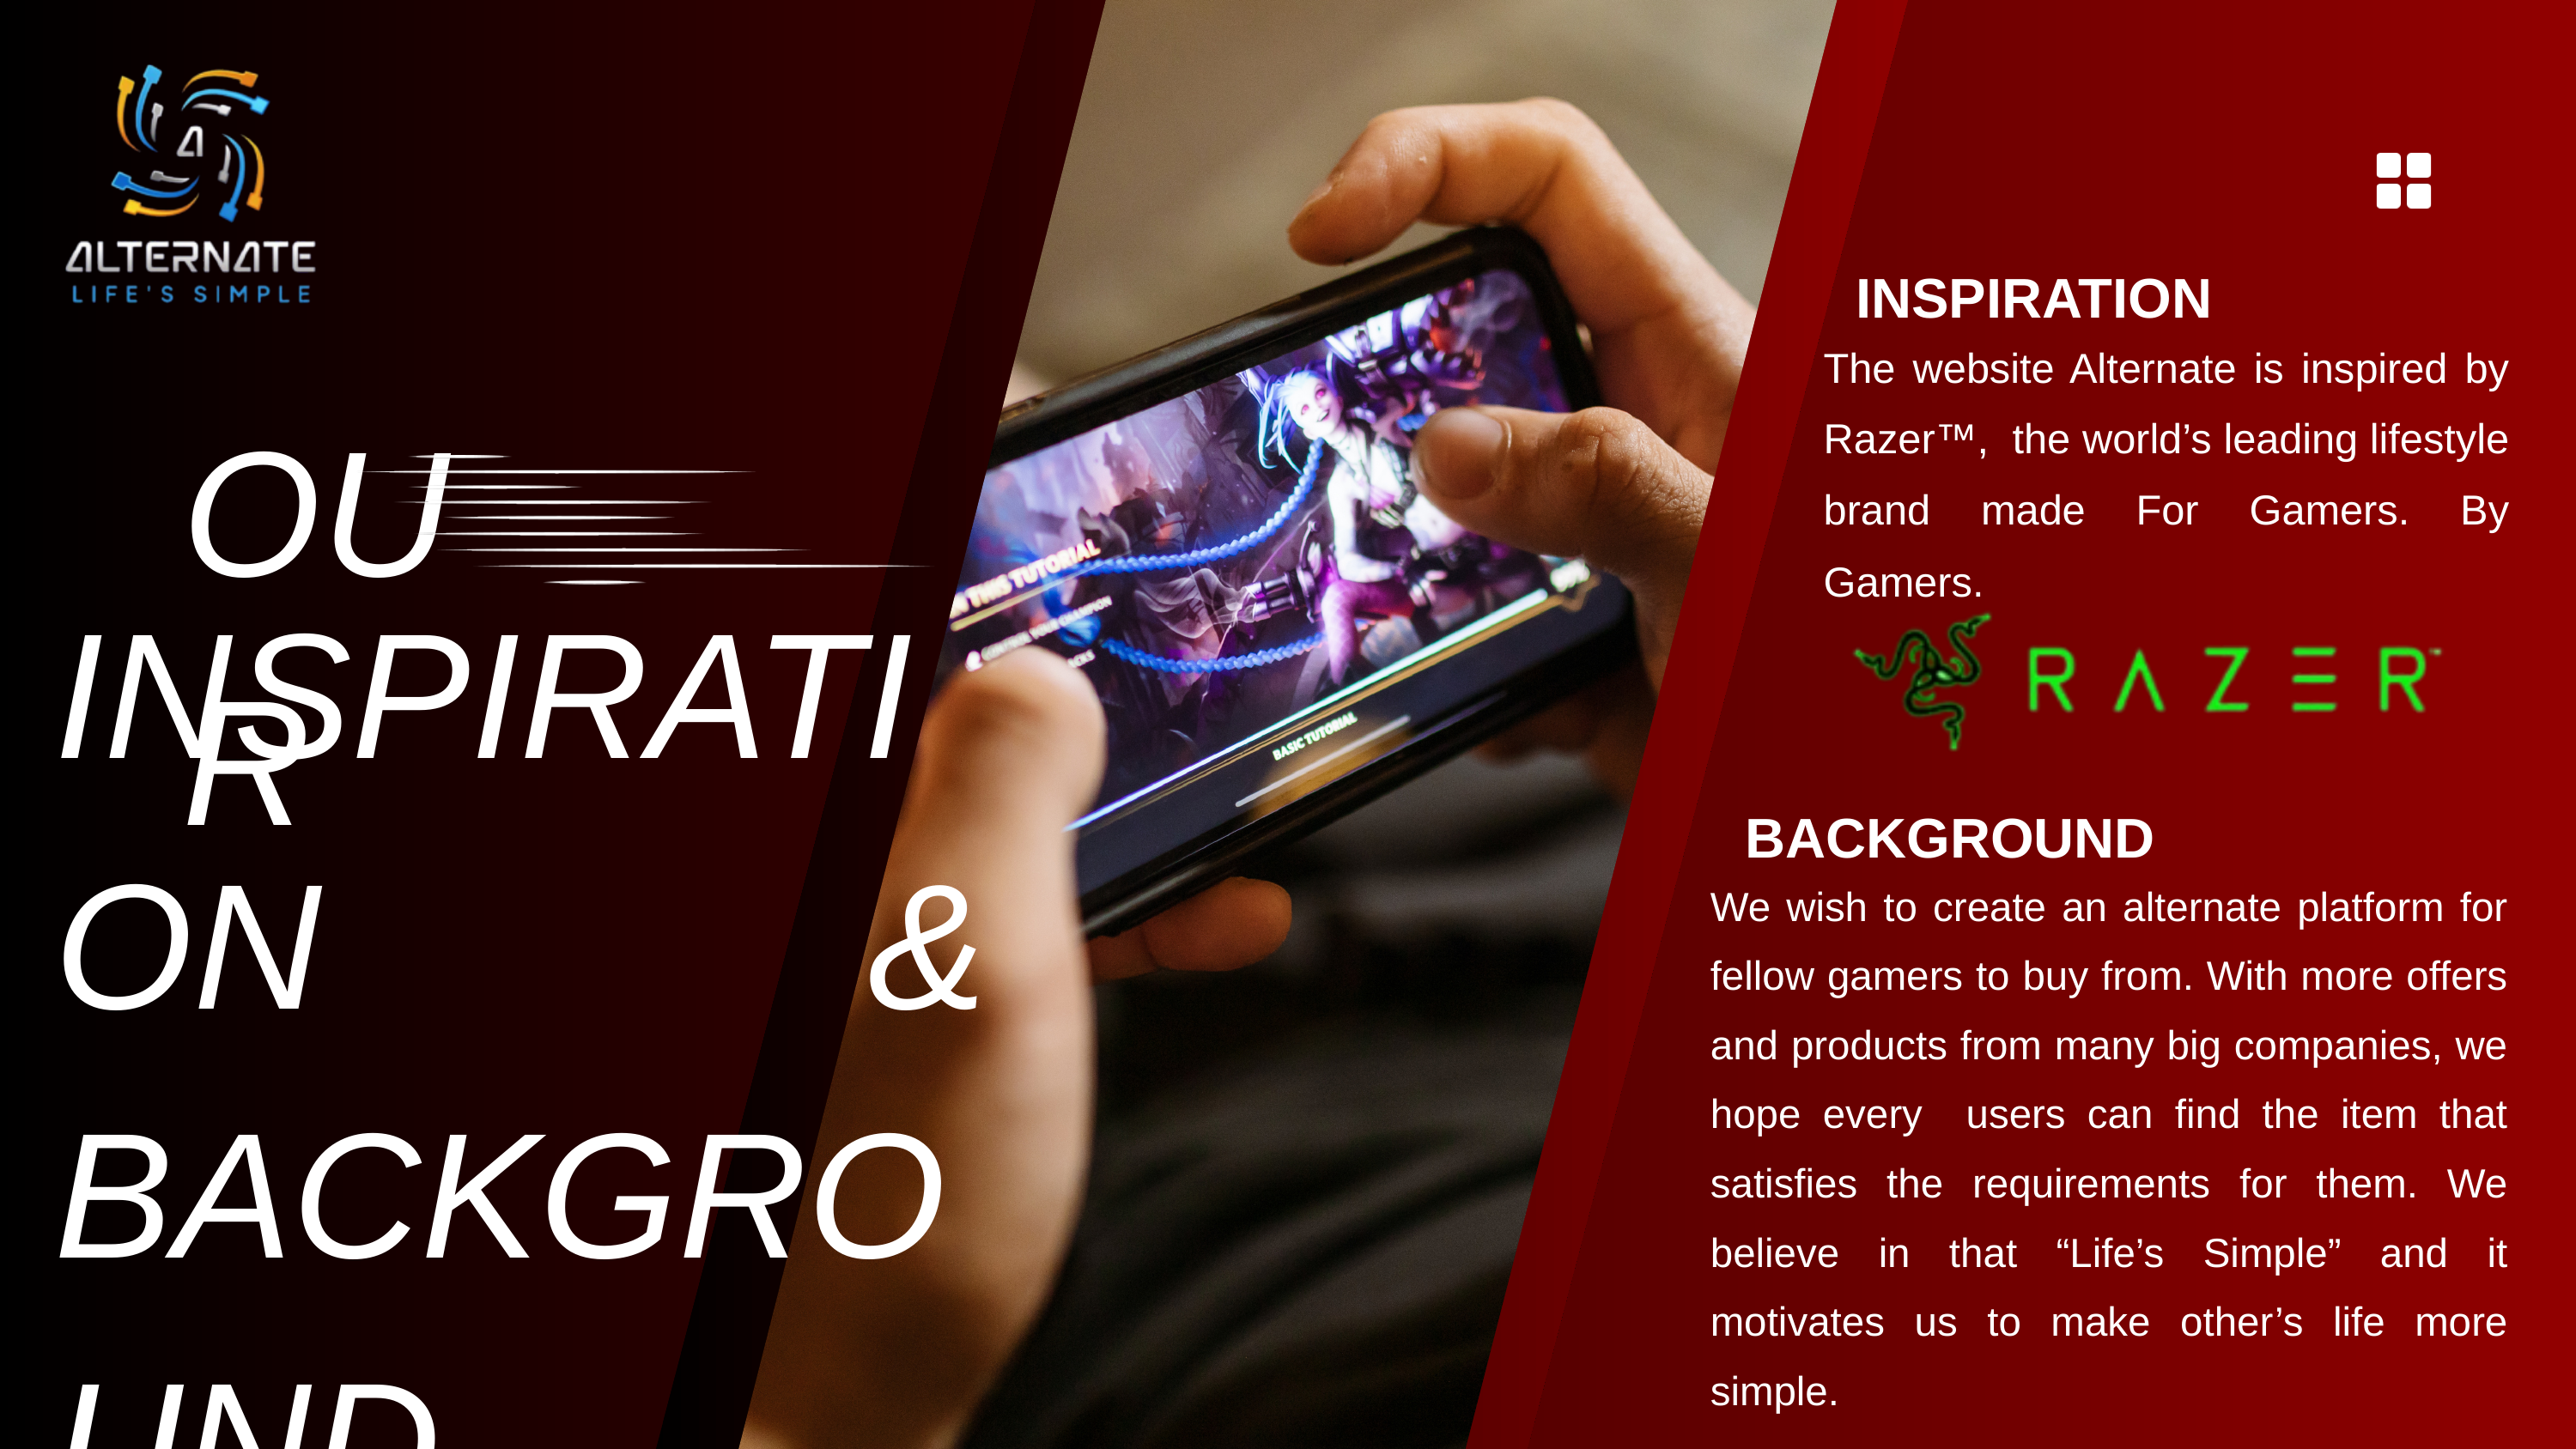

INSPIRATION
The website Alternate is inspired by Razer™,  the world’s leading lifestyle brand made For Gamers. By Gamers.
OUR

INSPIRATION & BACKGROUND
BACKGROUND
We wish to create an alternate platform for fellow gamers to buy from. With more offers and products from many big companies, we hope every  users can find the item that satisfies the requirements for them. We believe in that “Life’s Simple” and it motivates us to make other’s life more simple.